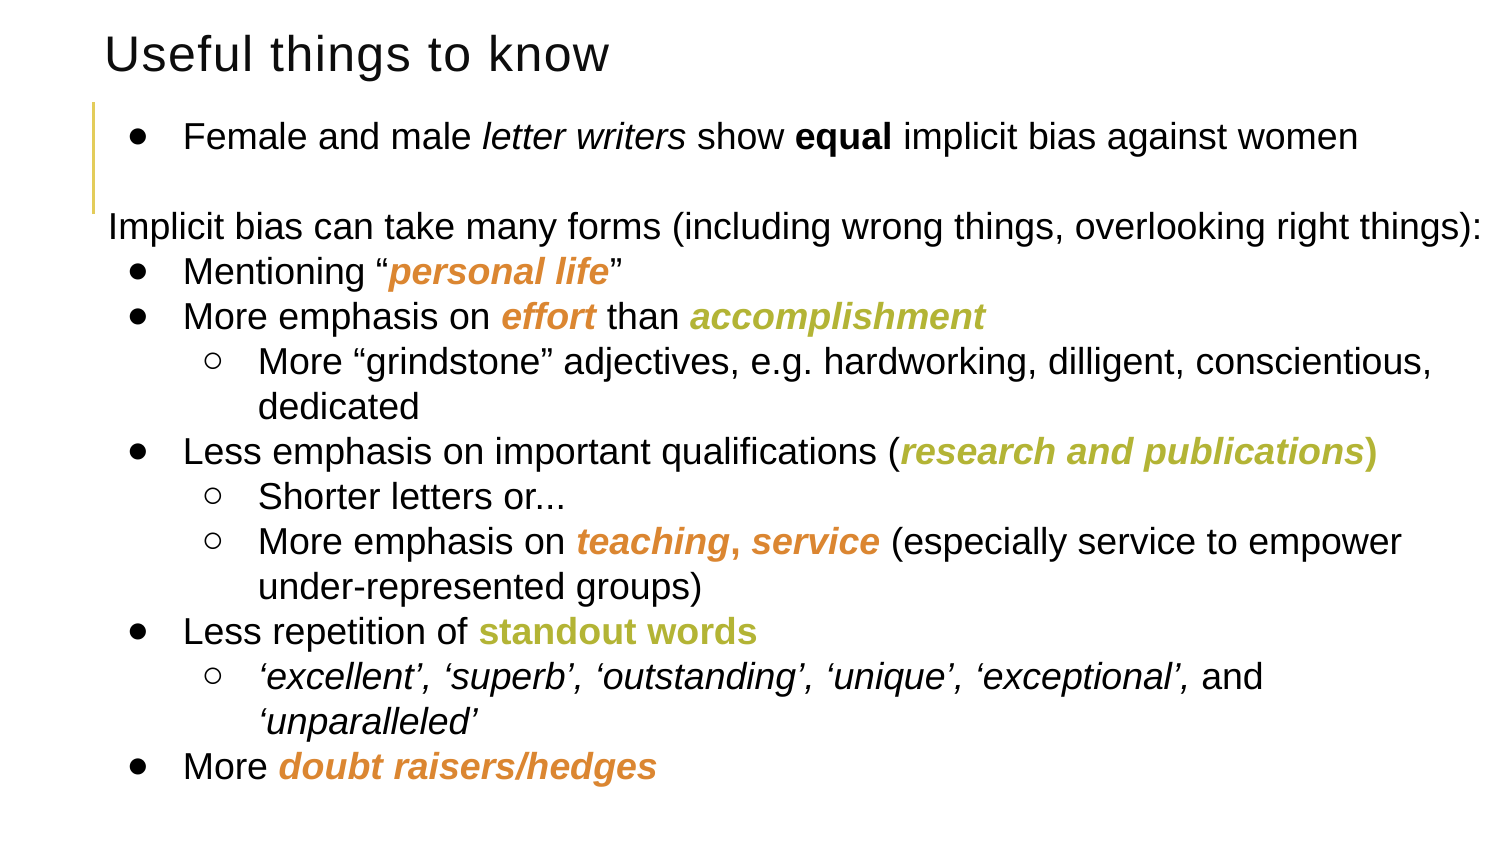

# Useful things to know
Female and male letter writers show equal implicit bias against women
Implicit bias can take many forms (including wrong things, overlooking right things):
Mentioning “personal life”
More emphasis on effort than accomplishment
More “grindstone” adjectives, e.g. hardworking, dilligent, conscientious, dedicated
Less emphasis on important qualifications (research and publications)
Shorter letters or...
More emphasis on teaching, service (especially service to empower under-represented groups)
Less repetition of standout words
‘excellent’, ‘superb’, ‘outstanding’, ‘unique’, ‘exceptional’, and ‘unparalleled’
More doubt raisers/hedges